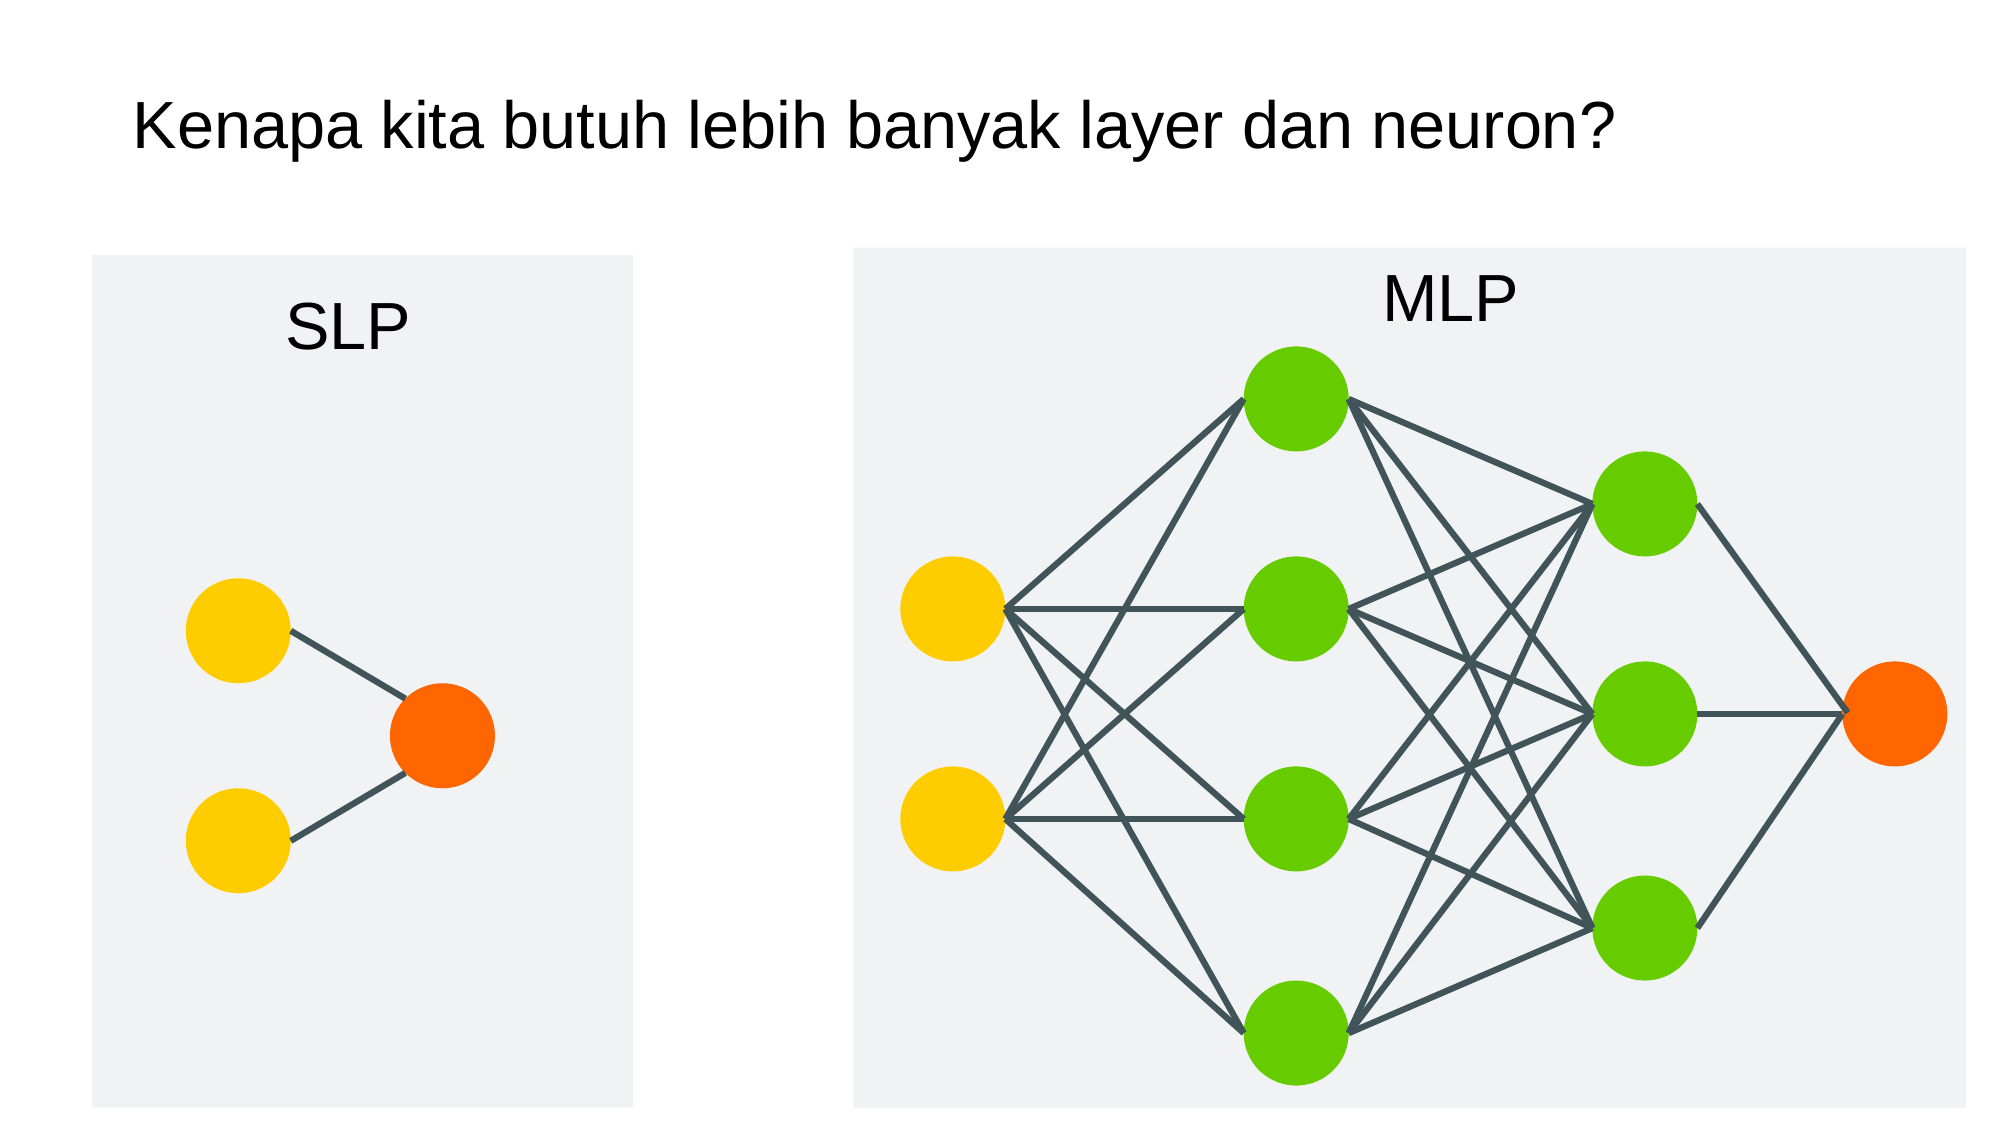

Kenapa kita butuh lebih banyak layer dan neuron?

MLP

SLP